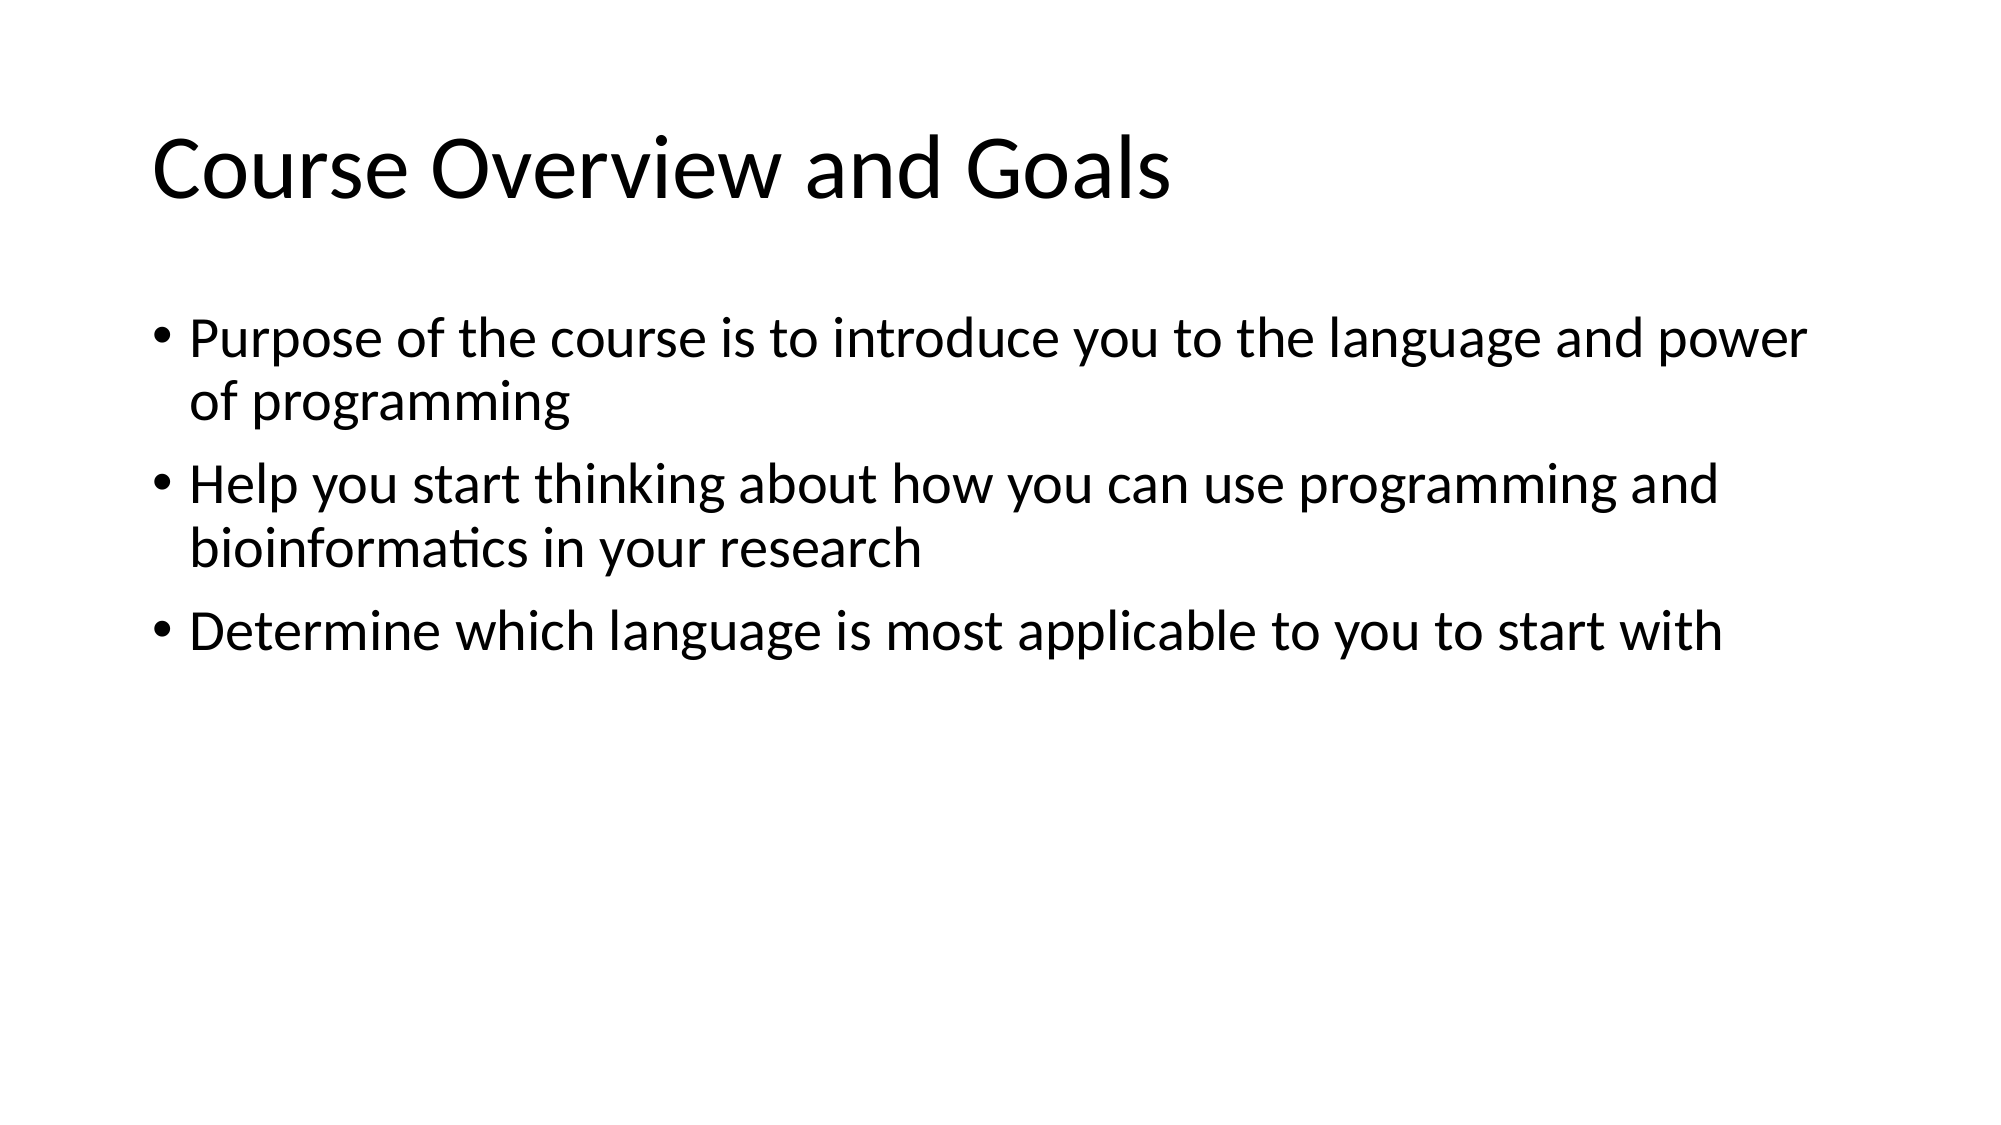

# Course Overview and Goals
Purpose of the course is to introduce you to the language and power of programming
Help you start thinking about how you can use programming and bioinformatics in your research
Determine which language is most applicable to you to start with